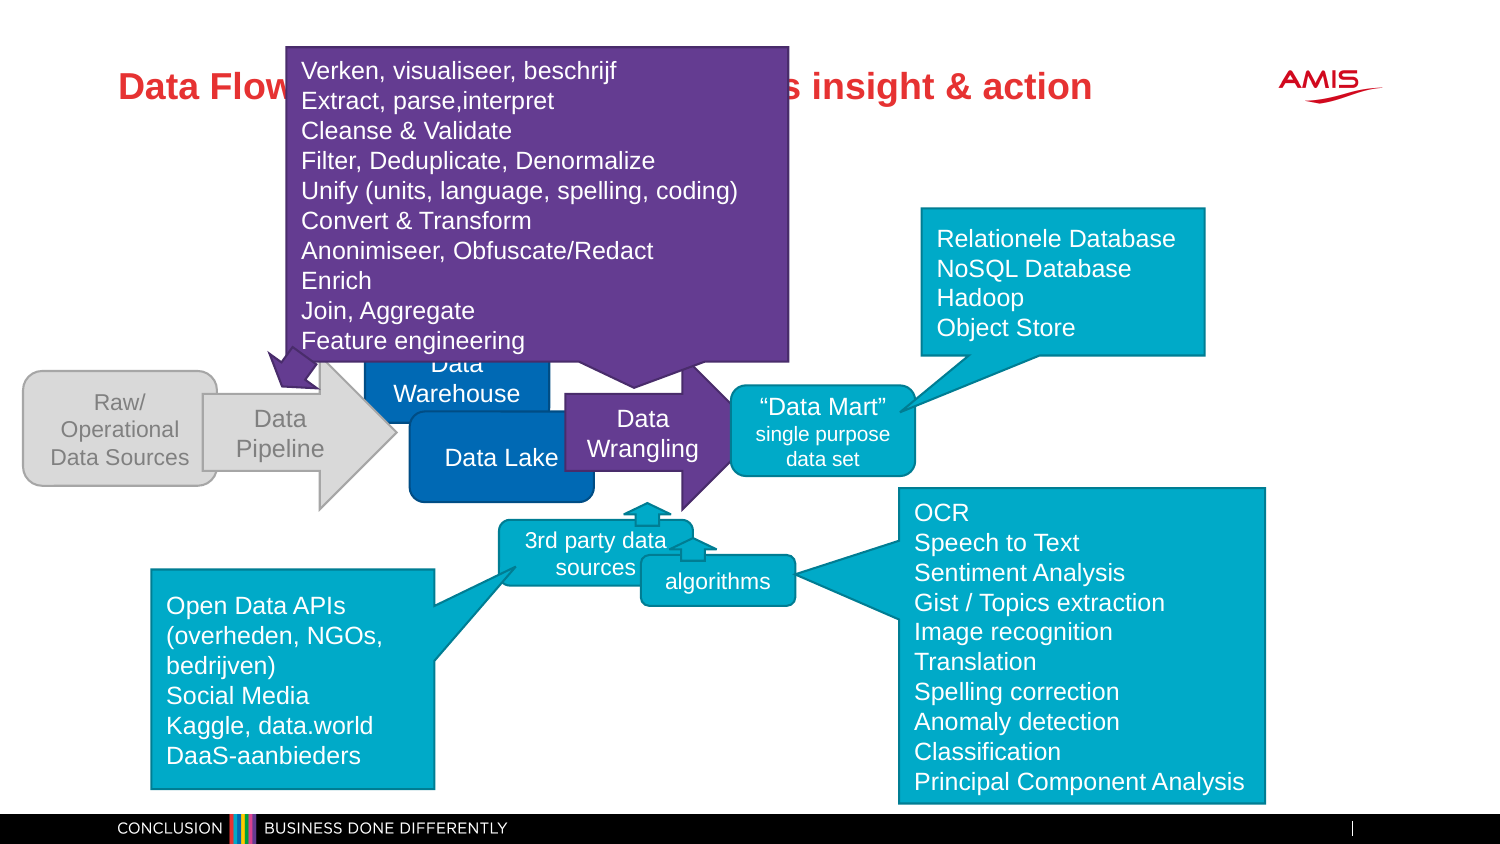

# Data Flow – from raw data to business insight & action
Verken, visualiseer, beschrijf
Extract, parse,interpret
Cleanse & Validate
Filter, Deduplicate, Denormalize
Unify (units, language, spelling, coding)
Convert & Transform
Anonimiseer, Obfuscate/Redact
Enrich
Join, Aggregate
Feature engineering

Relationele Database
NoSQL Database
Hadoop
Object Store
Data Warehouse

Data Pipeline
Data Wrangling
Raw/ Operational Data Sources
“Data Mart” single purpose data set
Data Lake
OCR
Speech to Text
Sentiment Analysis
Gist / Topics extraction
Image recognition
Translation
Spelling correction
Anomaly detection
Classification
Principal Component Analysis

3rd party data sources

algorithms
Open Data APIs (overheden, NGOs, bedrijven)
Social Media
Kaggle, data.world
DaaS-aanbieders
Data Analytics on Oracle OpenWorld 2018 Session Details